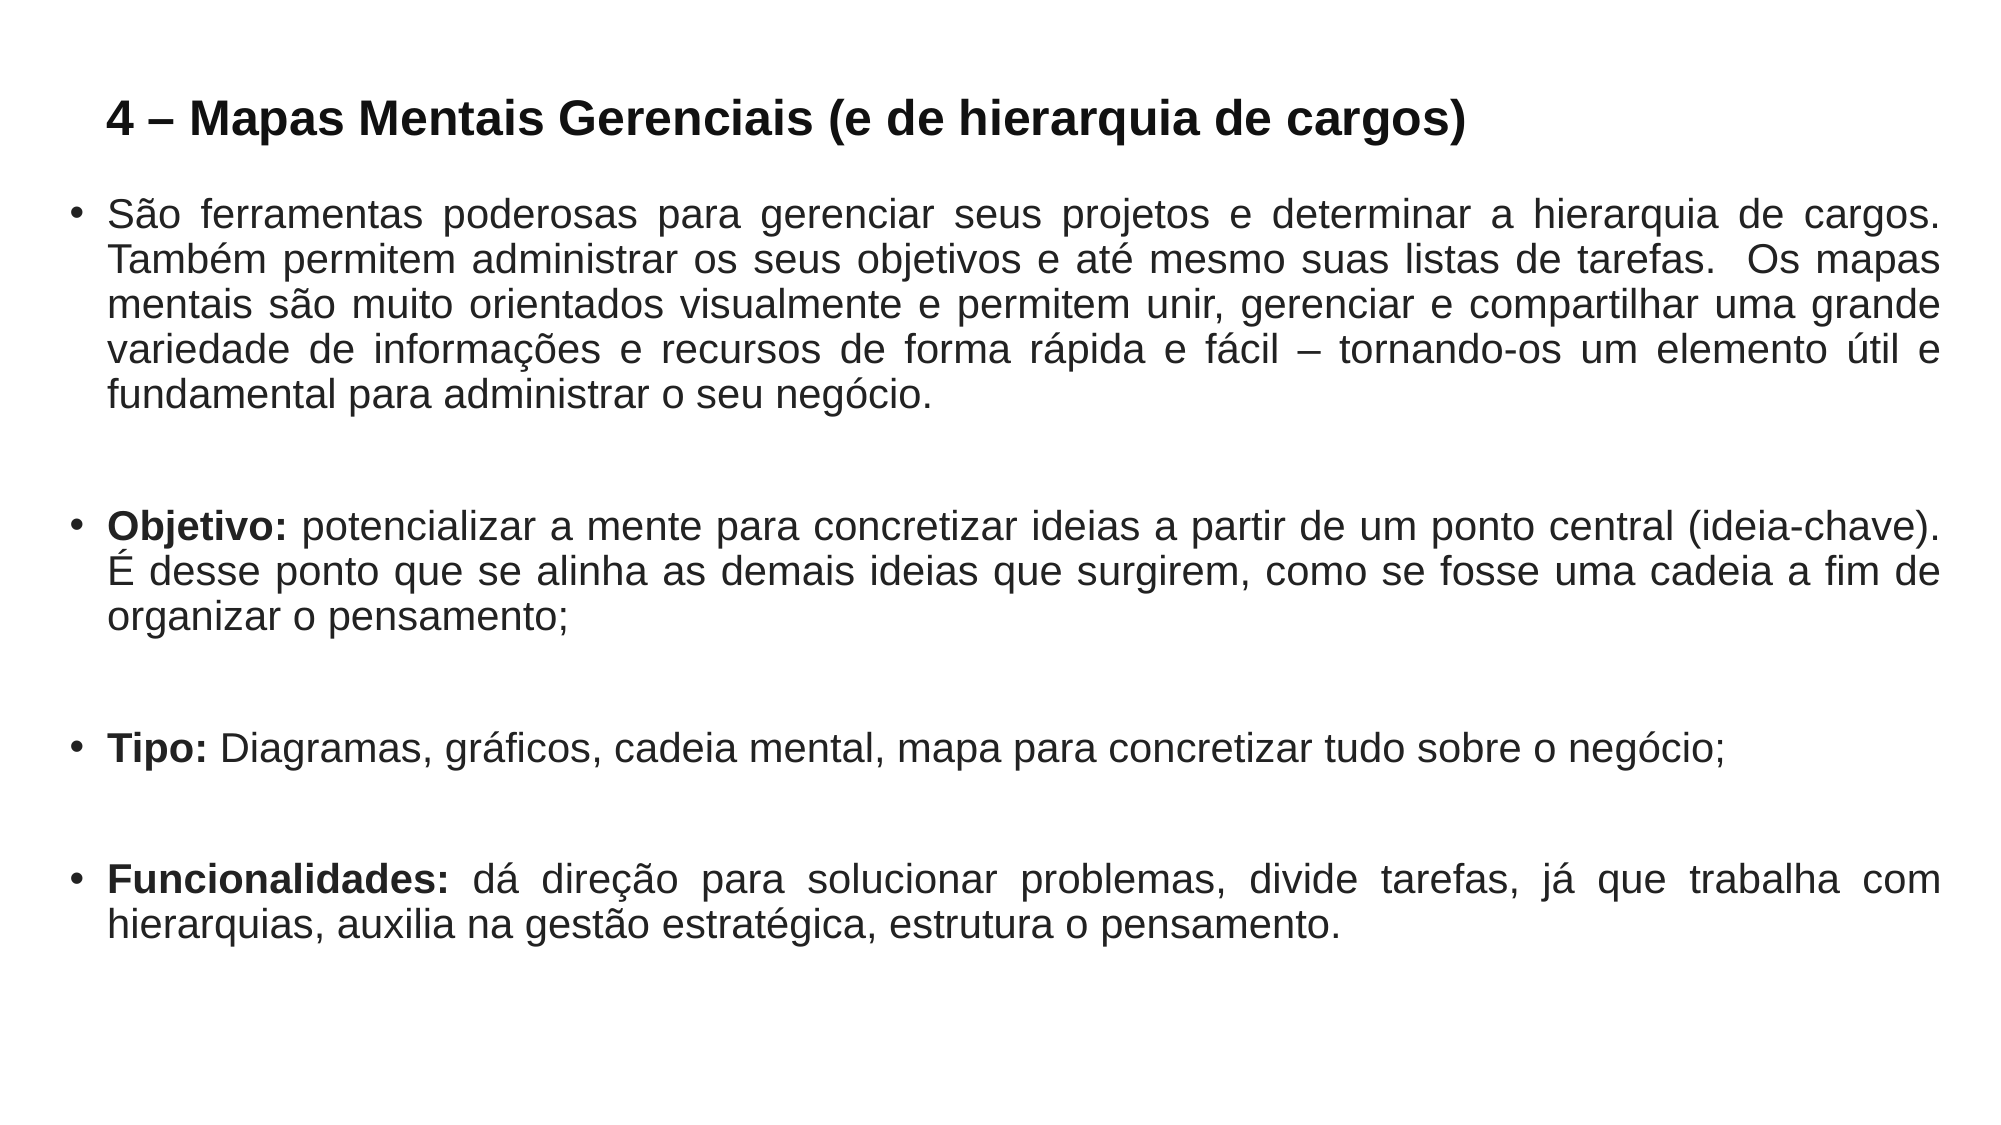

# 4 – Mapas Mentais Gerenciais (e de hierarquia de cargos)
São ferramentas poderosas para gerenciar seus projetos e determinar a hierarquia de cargos. Também permitem administrar os seus objetivos e até mesmo suas listas de tarefas.  Os mapas mentais são muito orientados visualmente e permitem unir, gerenciar e compartilhar uma grande variedade de informações e recursos de forma rápida e fácil – tornando-os um elemento útil e fundamental para administrar o seu negócio.

Objetivo: potencializar a mente para concretizar ideias a partir de um ponto central (ideia-chave). É desse ponto que se alinha as demais ideias que surgirem, como se fosse uma cadeia a fim de organizar o pensamento;

Tipo: Diagramas, gráficos, cadeia mental, mapa para concretizar tudo sobre o negócio;

Funcionalidades: dá direção para solucionar problemas, divide tarefas, já que trabalha com hierarquias, auxilia na gestão estratégica, estrutura o pensamento.